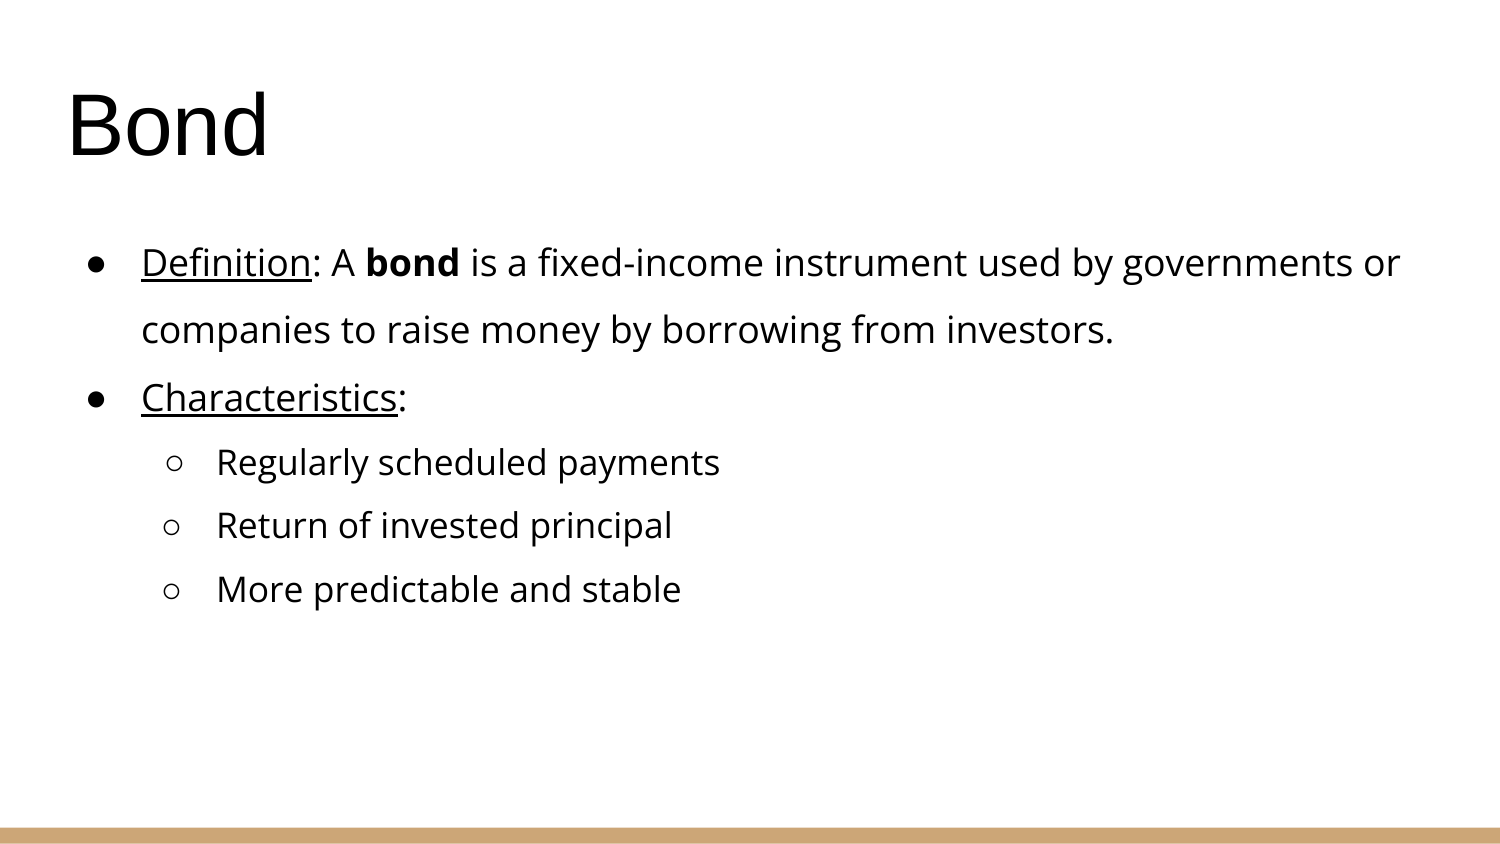

# Bond
Definition: A bond is a fixed-income instrument used by governments or companies to raise money by borrowing from investors.
Characteristics:
Regularly scheduled payments
Return of invested principal
More predictable and stable